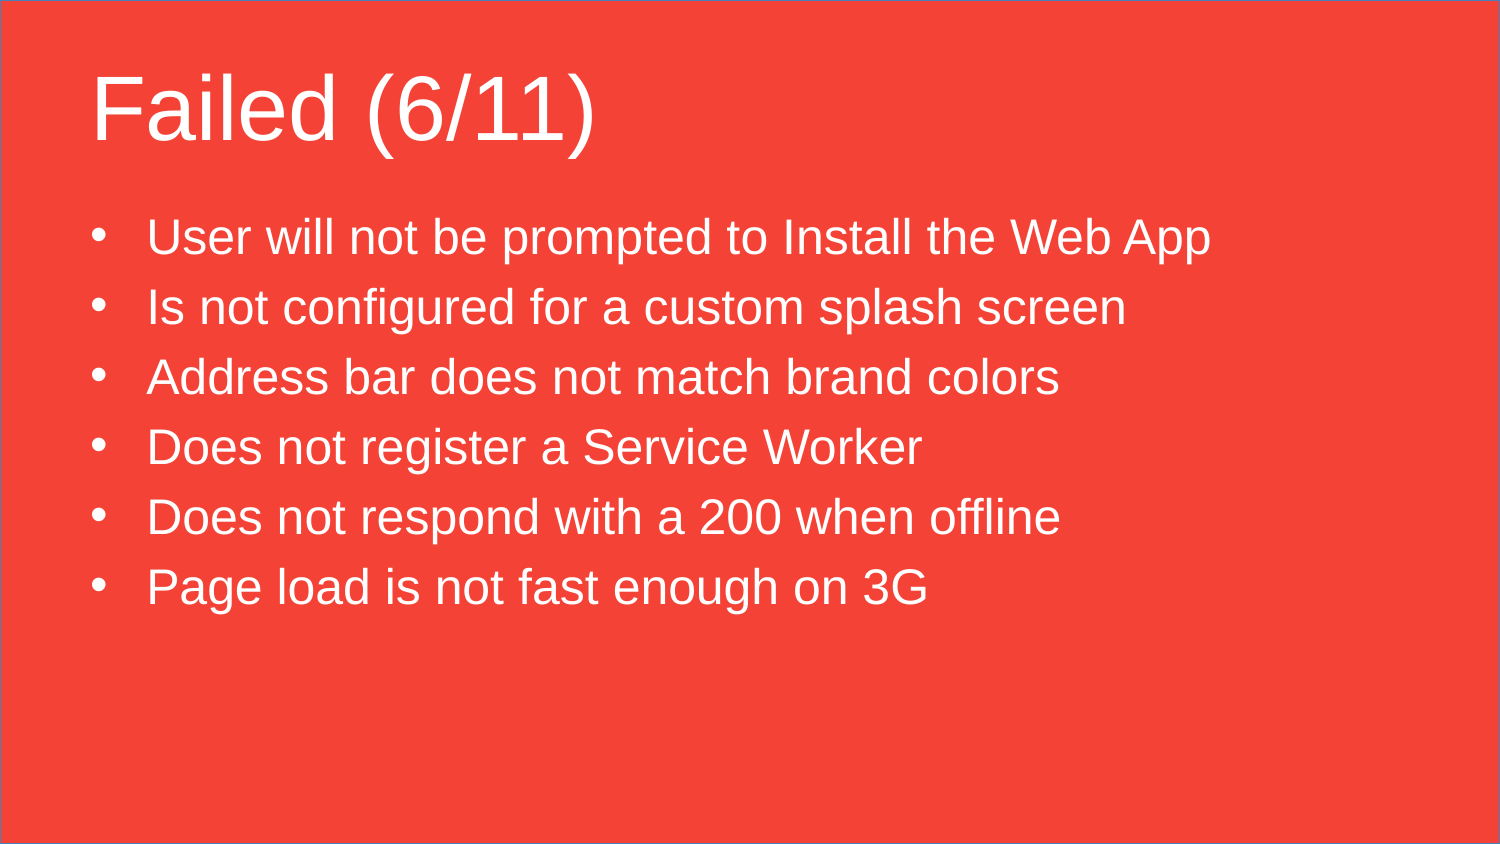

# Failed (6/11)
User will not be prompted to Install the Web App
Is not configured for a custom splash screen
Address bar does not match brand colors
Does not register a Service Worker
Does not respond with a 200 when offline
Page load is not fast enough on 3G